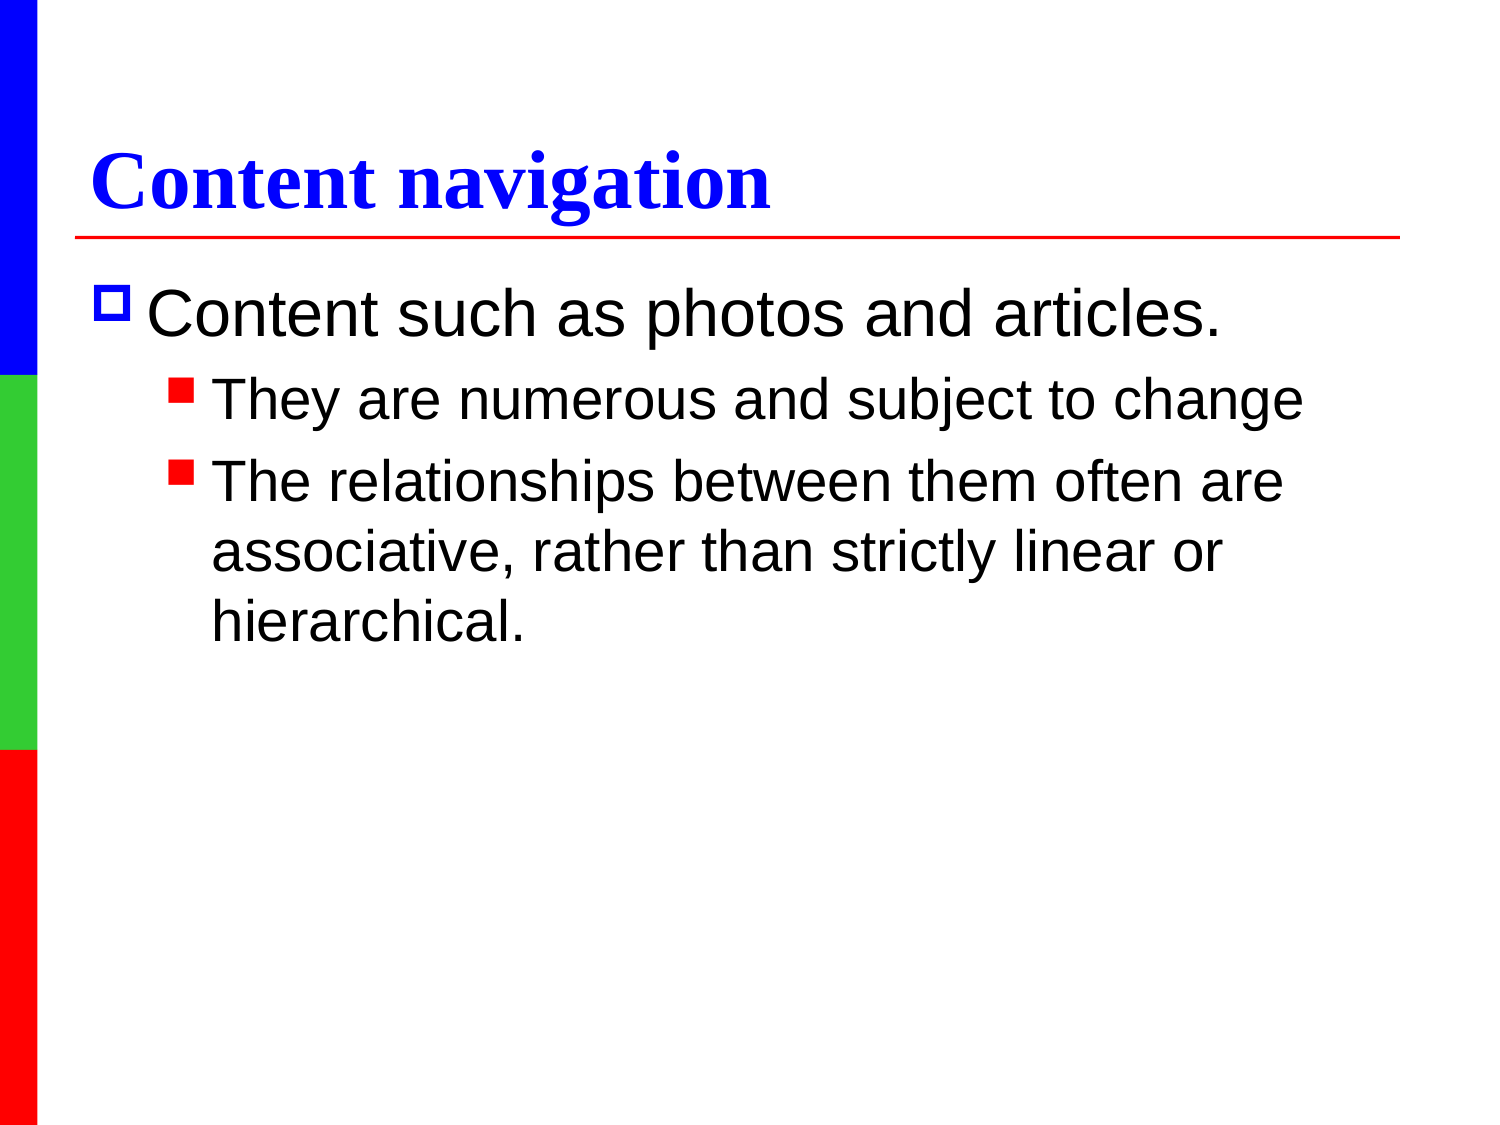

# Content navigation
Content such as photos and articles.
They are numerous and subject to change
The relationships between them often are associative, rather than strictly linear or hierarchical.